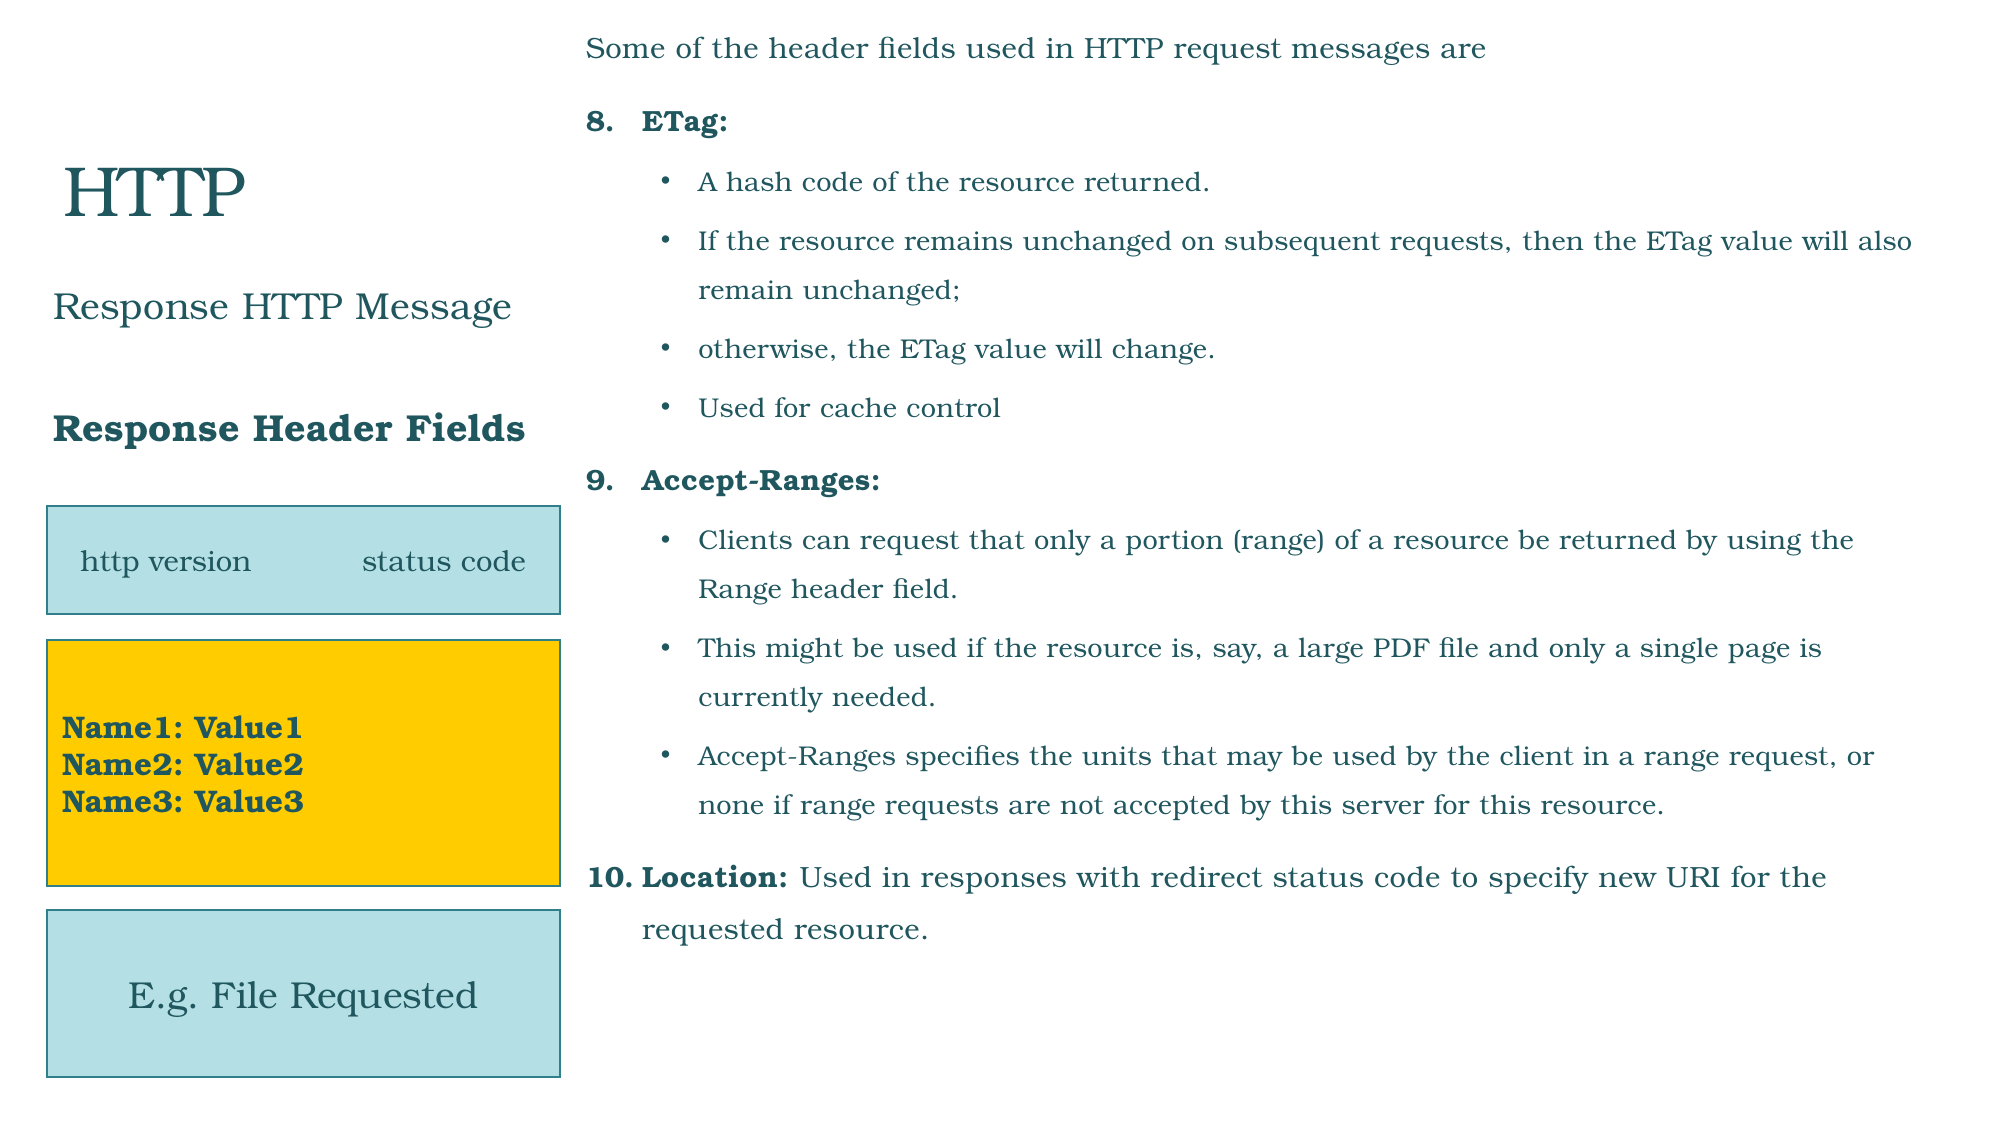

Some of the header fields used in HTTP request messages are
ETag:
A hash code of the resource returned.
If the resource remains unchanged on subsequent requests, then the ETag value will also remain unchanged;
otherwise, the ETag value will change.
Used for cache control
Accept-Ranges:
Clients can request that only a portion (range) of a resource be returned by using the Range header field.
This might be used if the resource is, say, a large PDF file and only a single page is currently needed.
Accept-Ranges specifies the units that may be used by the client in a range request, or none if range requests are not accepted by this server for this resource.
Location: Used in responses with redirect status code to specify new URI for the requested resource.

# HTTP
Response HTTP Message

Response Header Fields
http version            status code
Name1: Value1
Name2: Value2
Name3: Value3
E.g. File Requested